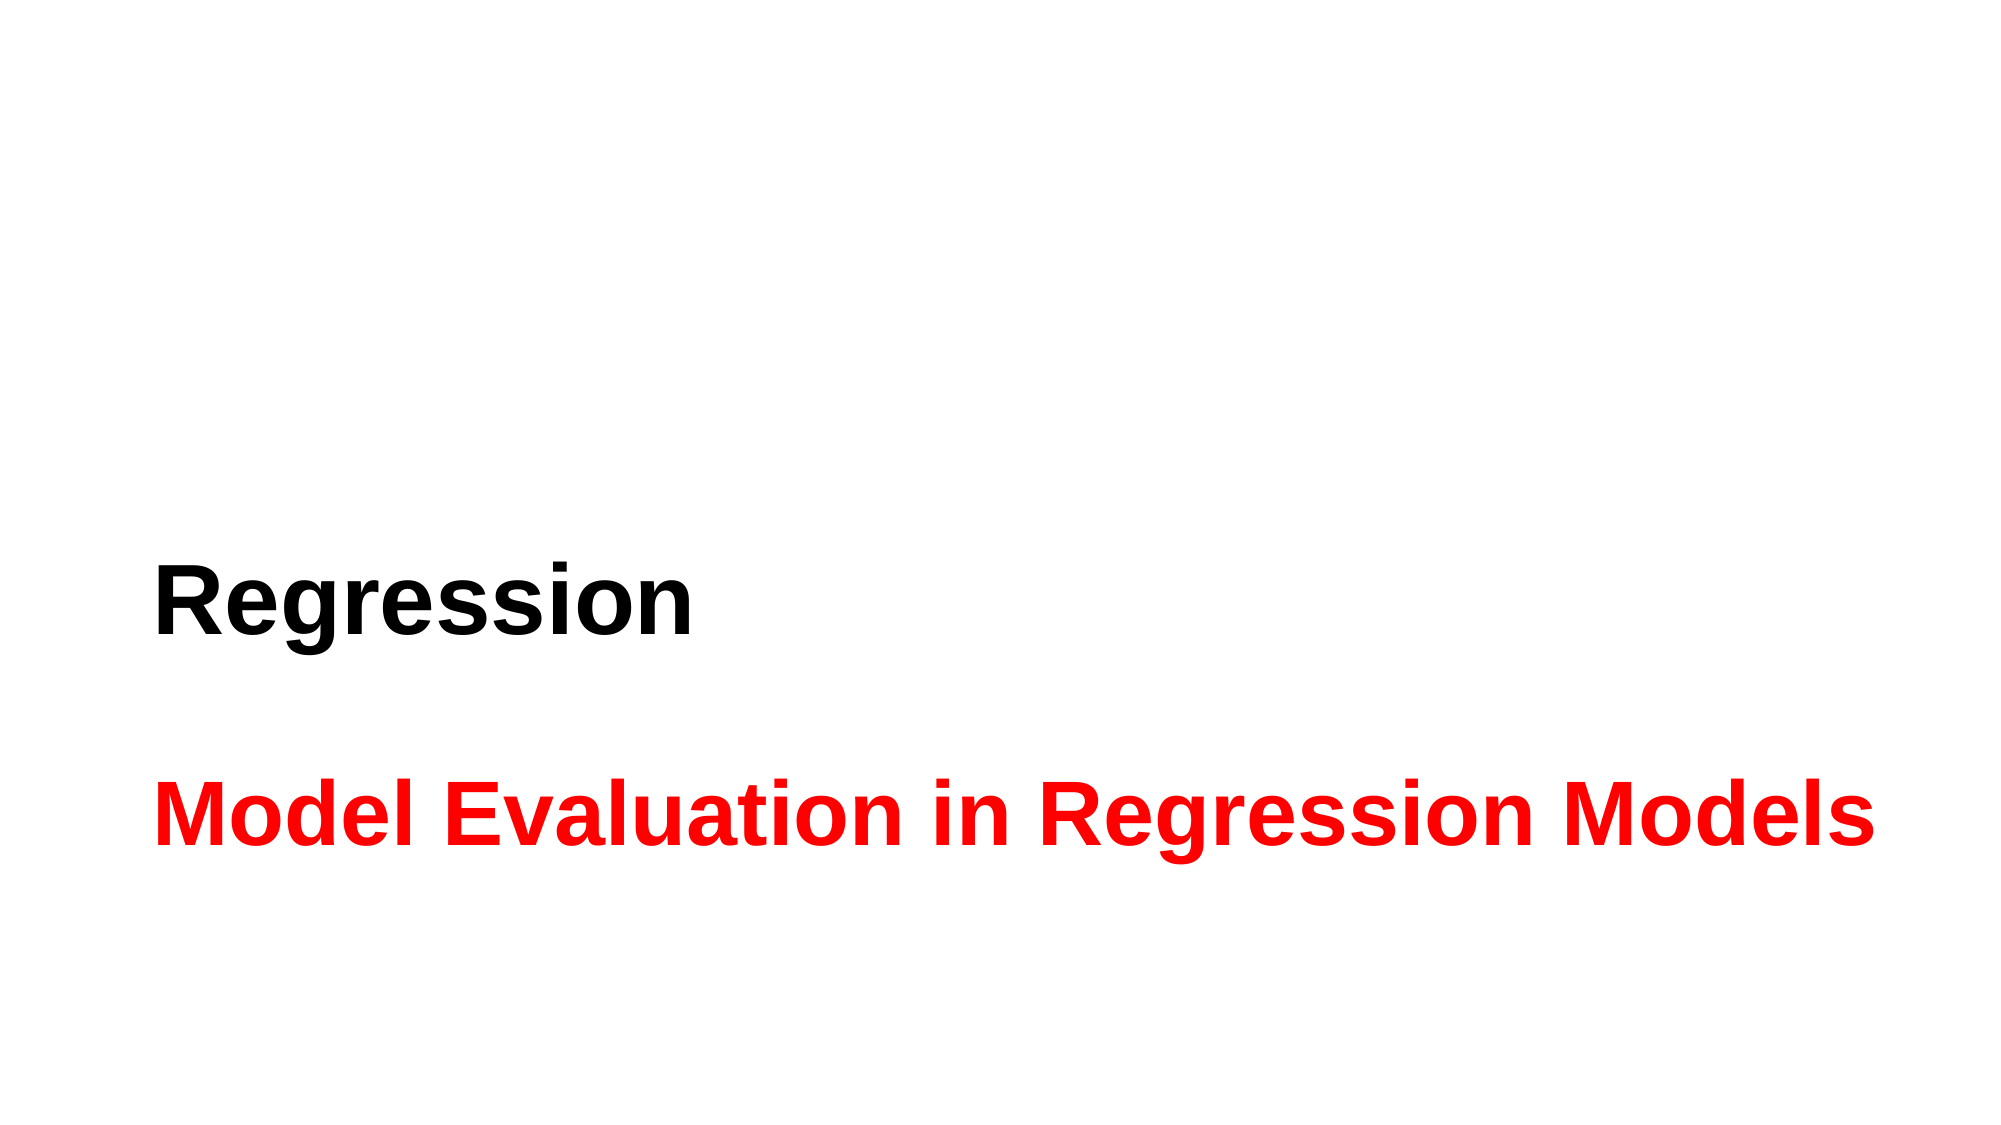

Regression
# Model Evaluation in Regression Models
24
7/20/2024